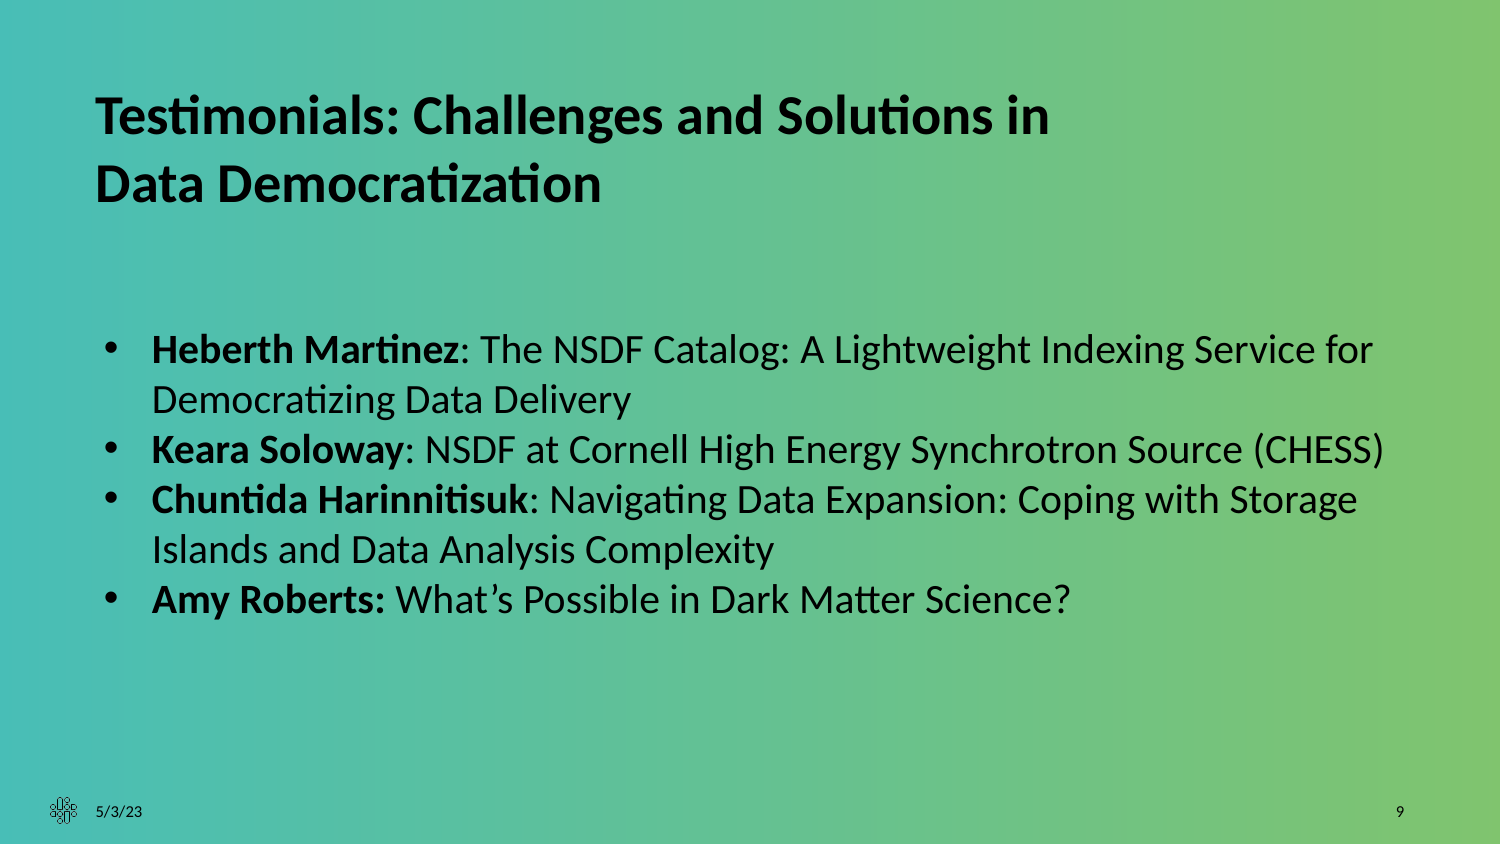

# Testimonials: Challenges and Solutions in
Data Democratization

Heberth Martinez: The NSDF Catalog: A Lightweight Indexing Service for Democratizing Data Delivery
Keara Soloway: NSDF at Cornell High Energy Synchrotron Source (CHESS)
Chuntida Harinnitisuk: Navigating Data Expansion: Coping with Storage Islands and Data Analysis Complexity
Amy Roberts: What’s Possible in Dark Matter Science?
5/3/23
9